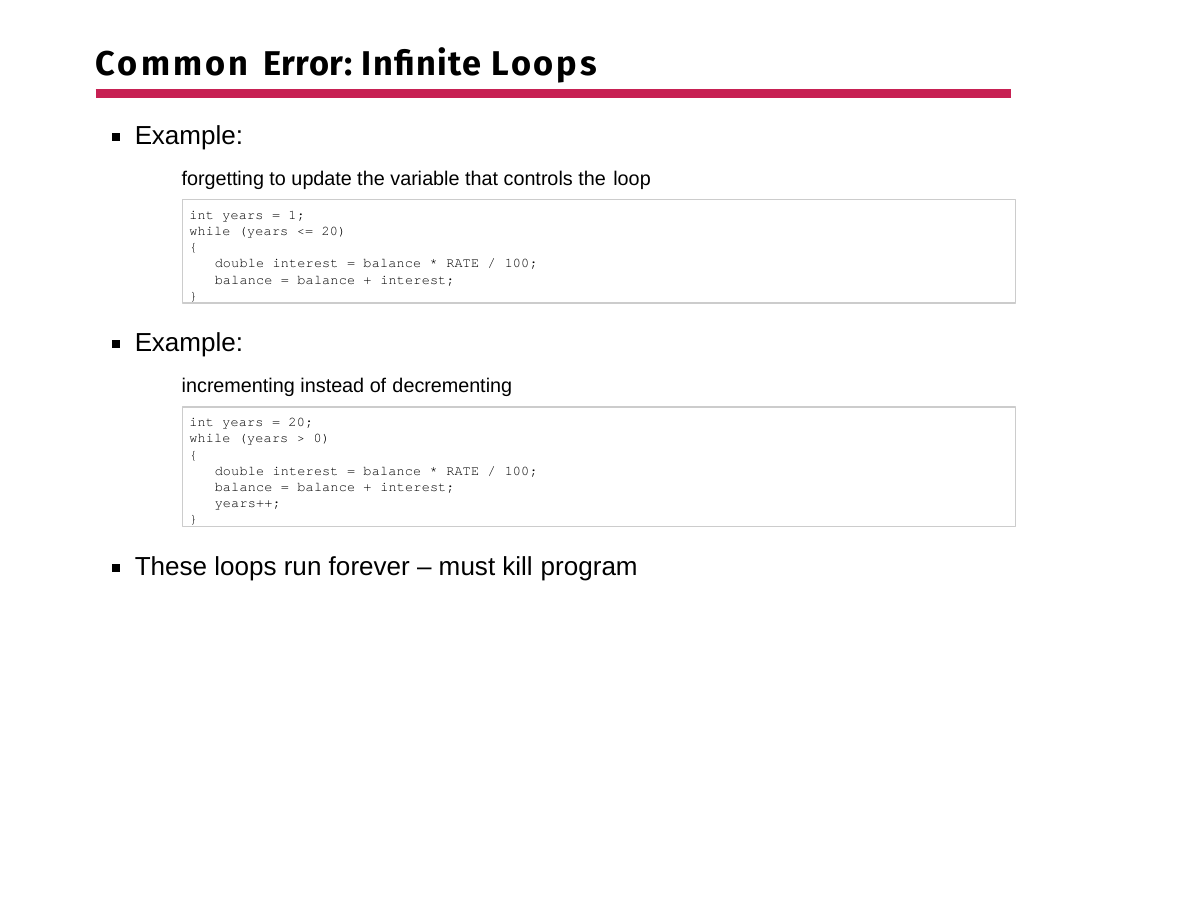

# Common Error: Infinite Loops
Example:
forgetting to update the variable that controls the loop

int years = 1;  while (years <= 20)
{
double interest = balance * RATE / 100;  balance = balance + interest;
}
Example:
incrementing instead of decrementing

int years = 20;  while (years > 0)
{
double interest = balance * RATE / 100;  balance = balance + interest;
years++;
}
These loops run forever – must kill program